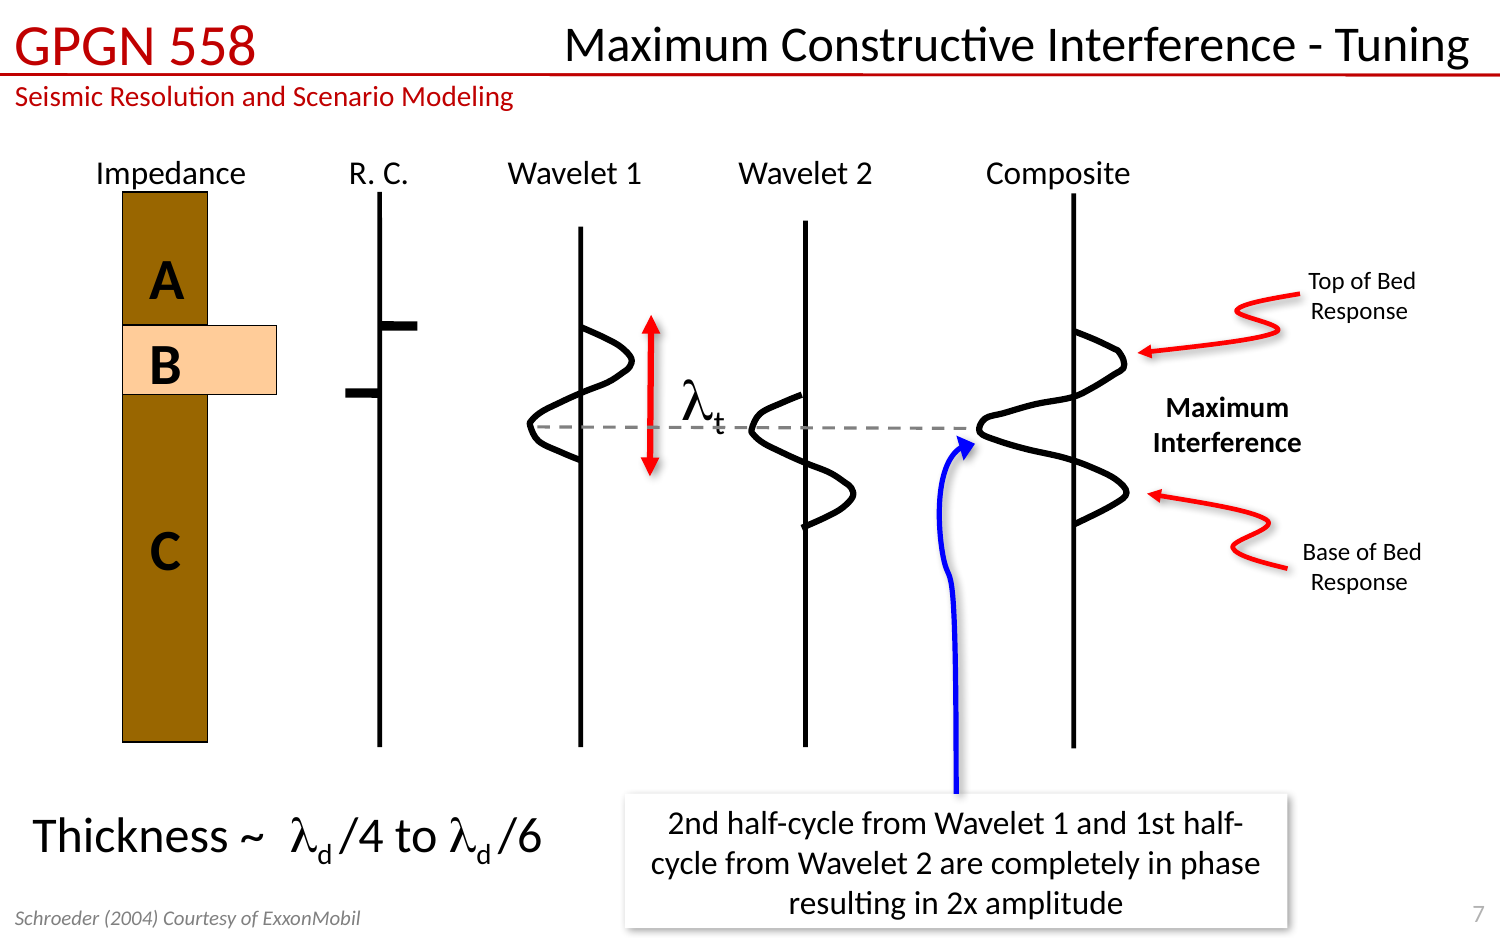

# Maximum Constructive Interference - Tuning
Impedance
R. C.
Wavelet 1
Wavelet 2
Composite

A
Top of Bed
Response

B

λt
Maximum
Interference

2nd half-cycle from Wavelet 1 and 1st half-cycle from Wavelet 2 are completely in phase
resulting in 2x amplitude

C
Base of Bed
Response
Thickness ~ λd /4 to λd /6
7
Schroeder (2004) Courtesy of ExxonMobil